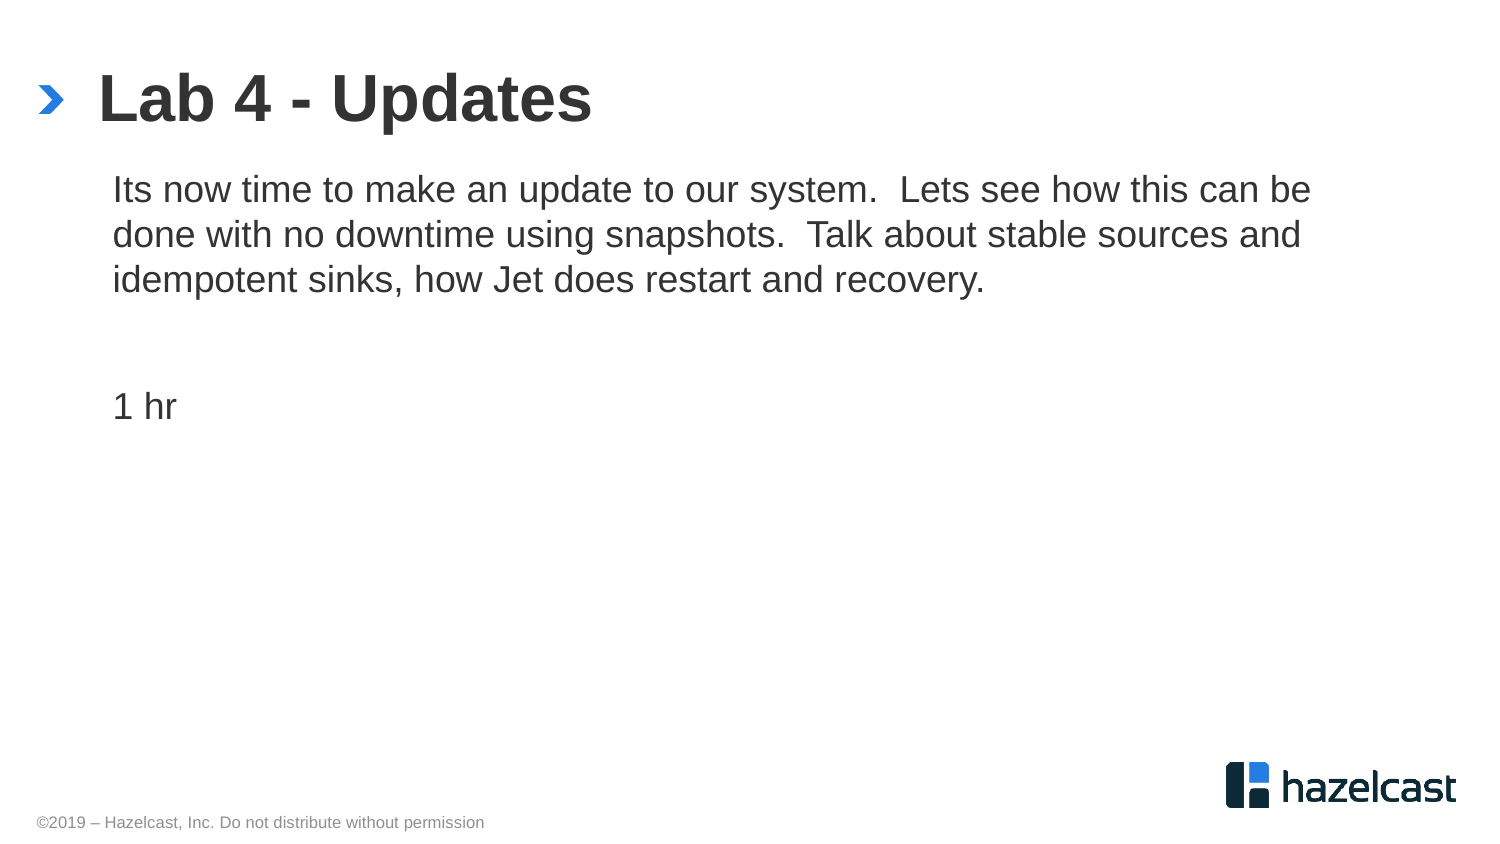

# Lab 4 - Updates
Its now time to make an update to our system.  Lets see how this can be done with no downtime using snapshots.  Talk about stable sources and idempotent sinks, how Jet does restart and recovery.

1 hr

©2019 – Hazelcast, Inc. Do not distribute without permission